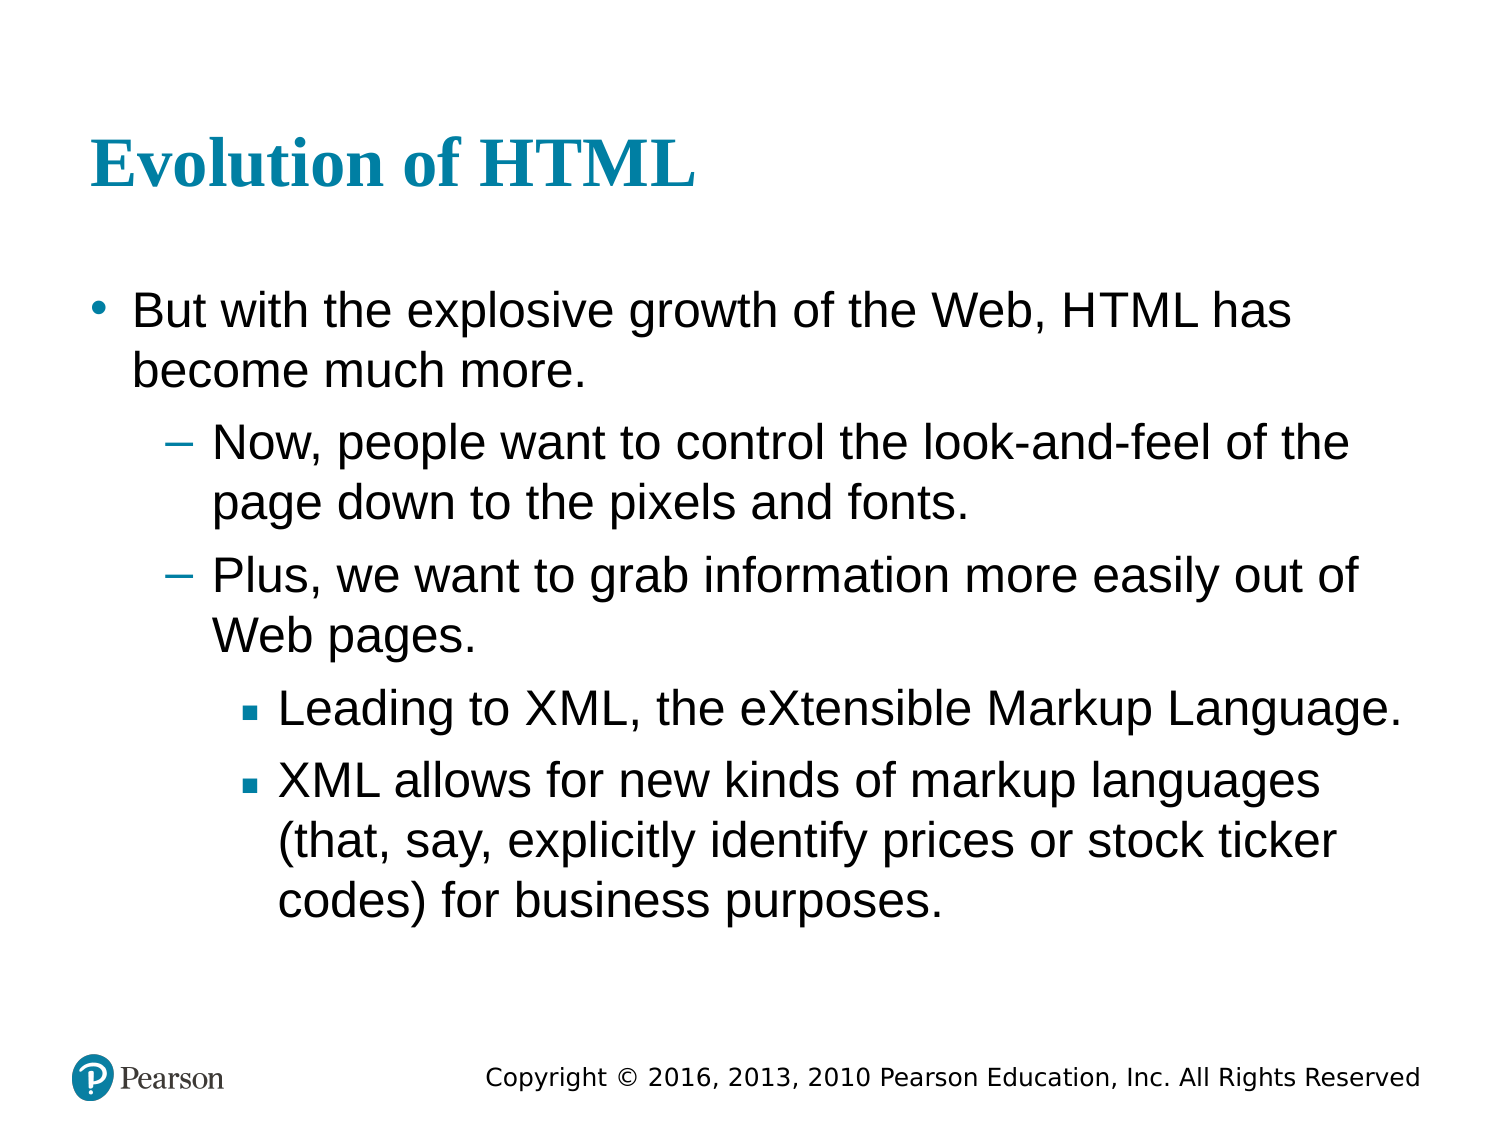

# Evolution of H T M L
But with the explosive growth of the Web, H T M L has become much more.
Now, people want to control the look-and-feel of the page down to the pixels and fonts.
Plus, we want to grab information more easily out of Web pages.
Leading to X M L, the eXtensible Markup Language.
X M L allows for new kinds of markup languages (that, say, explicitly identify prices or stock ticker codes) for business purposes.